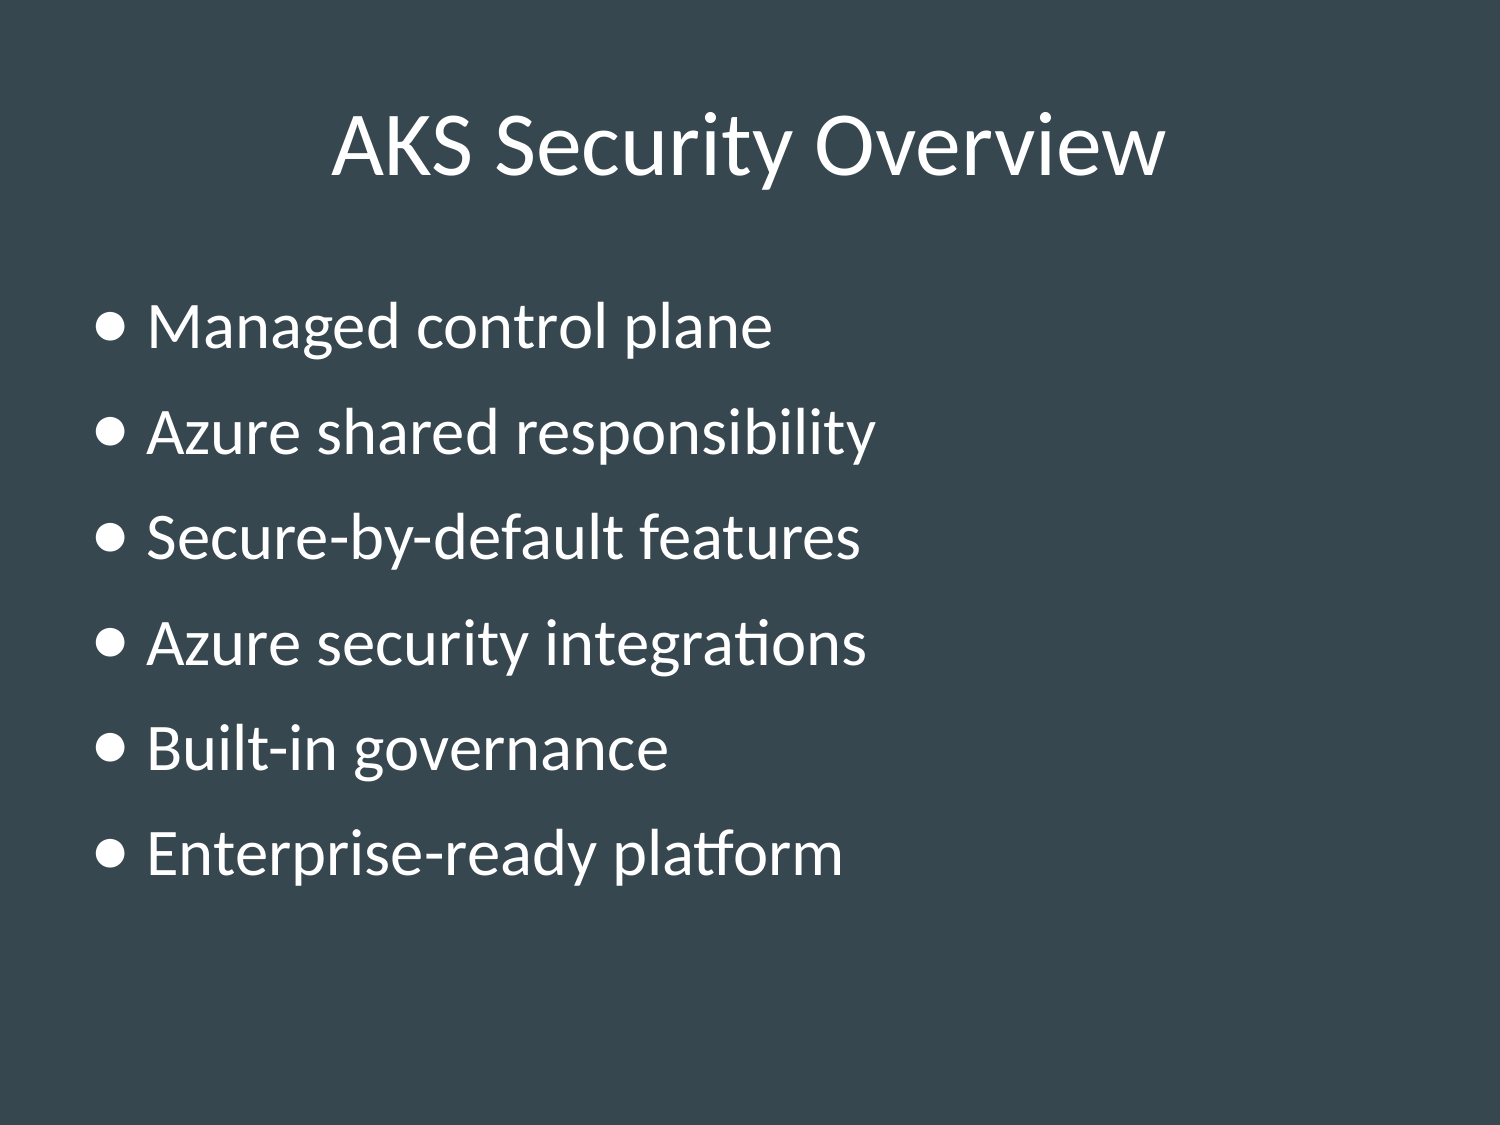

# AKS Security Overview
Managed control plane
Azure shared responsibility
Secure-by-default features
Azure security integrations
Built-in governance
Enterprise-ready platform